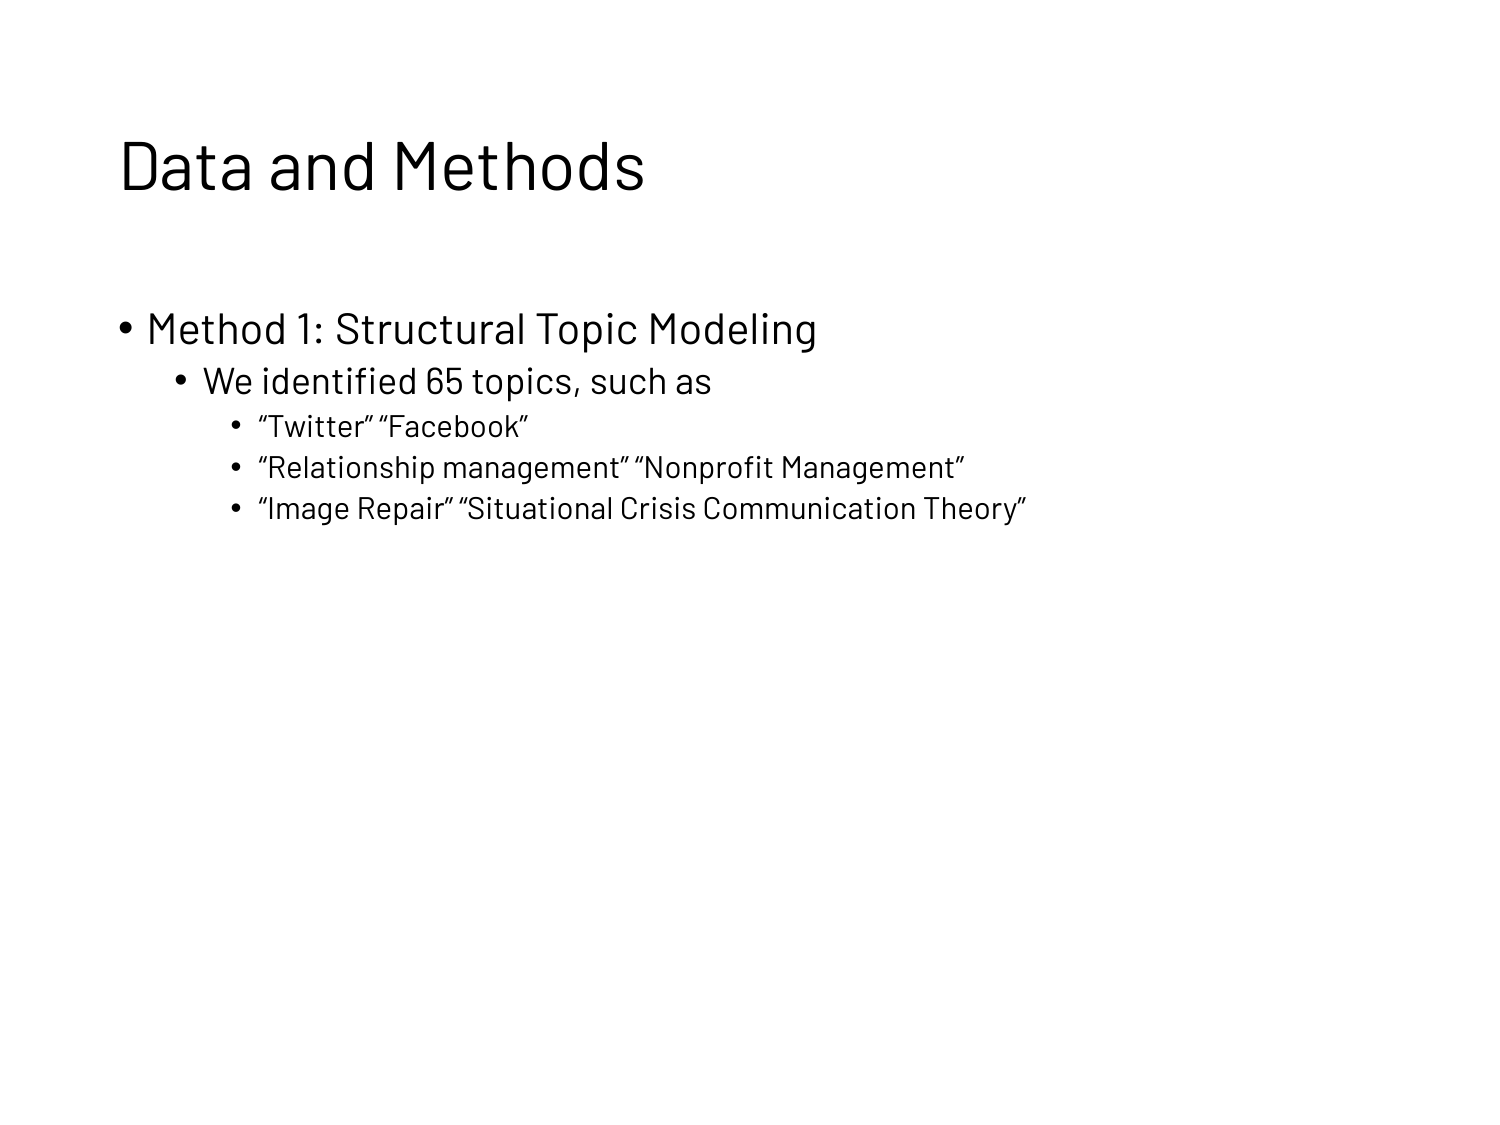

# Data and Methods
Method 1: Structural Topic Modeling
We identified 65 topics, such as
“Twitter” “Facebook”
“Relationship management” “Nonprofit Management”
“Image Repair” “Situational Crisis Communication Theory”